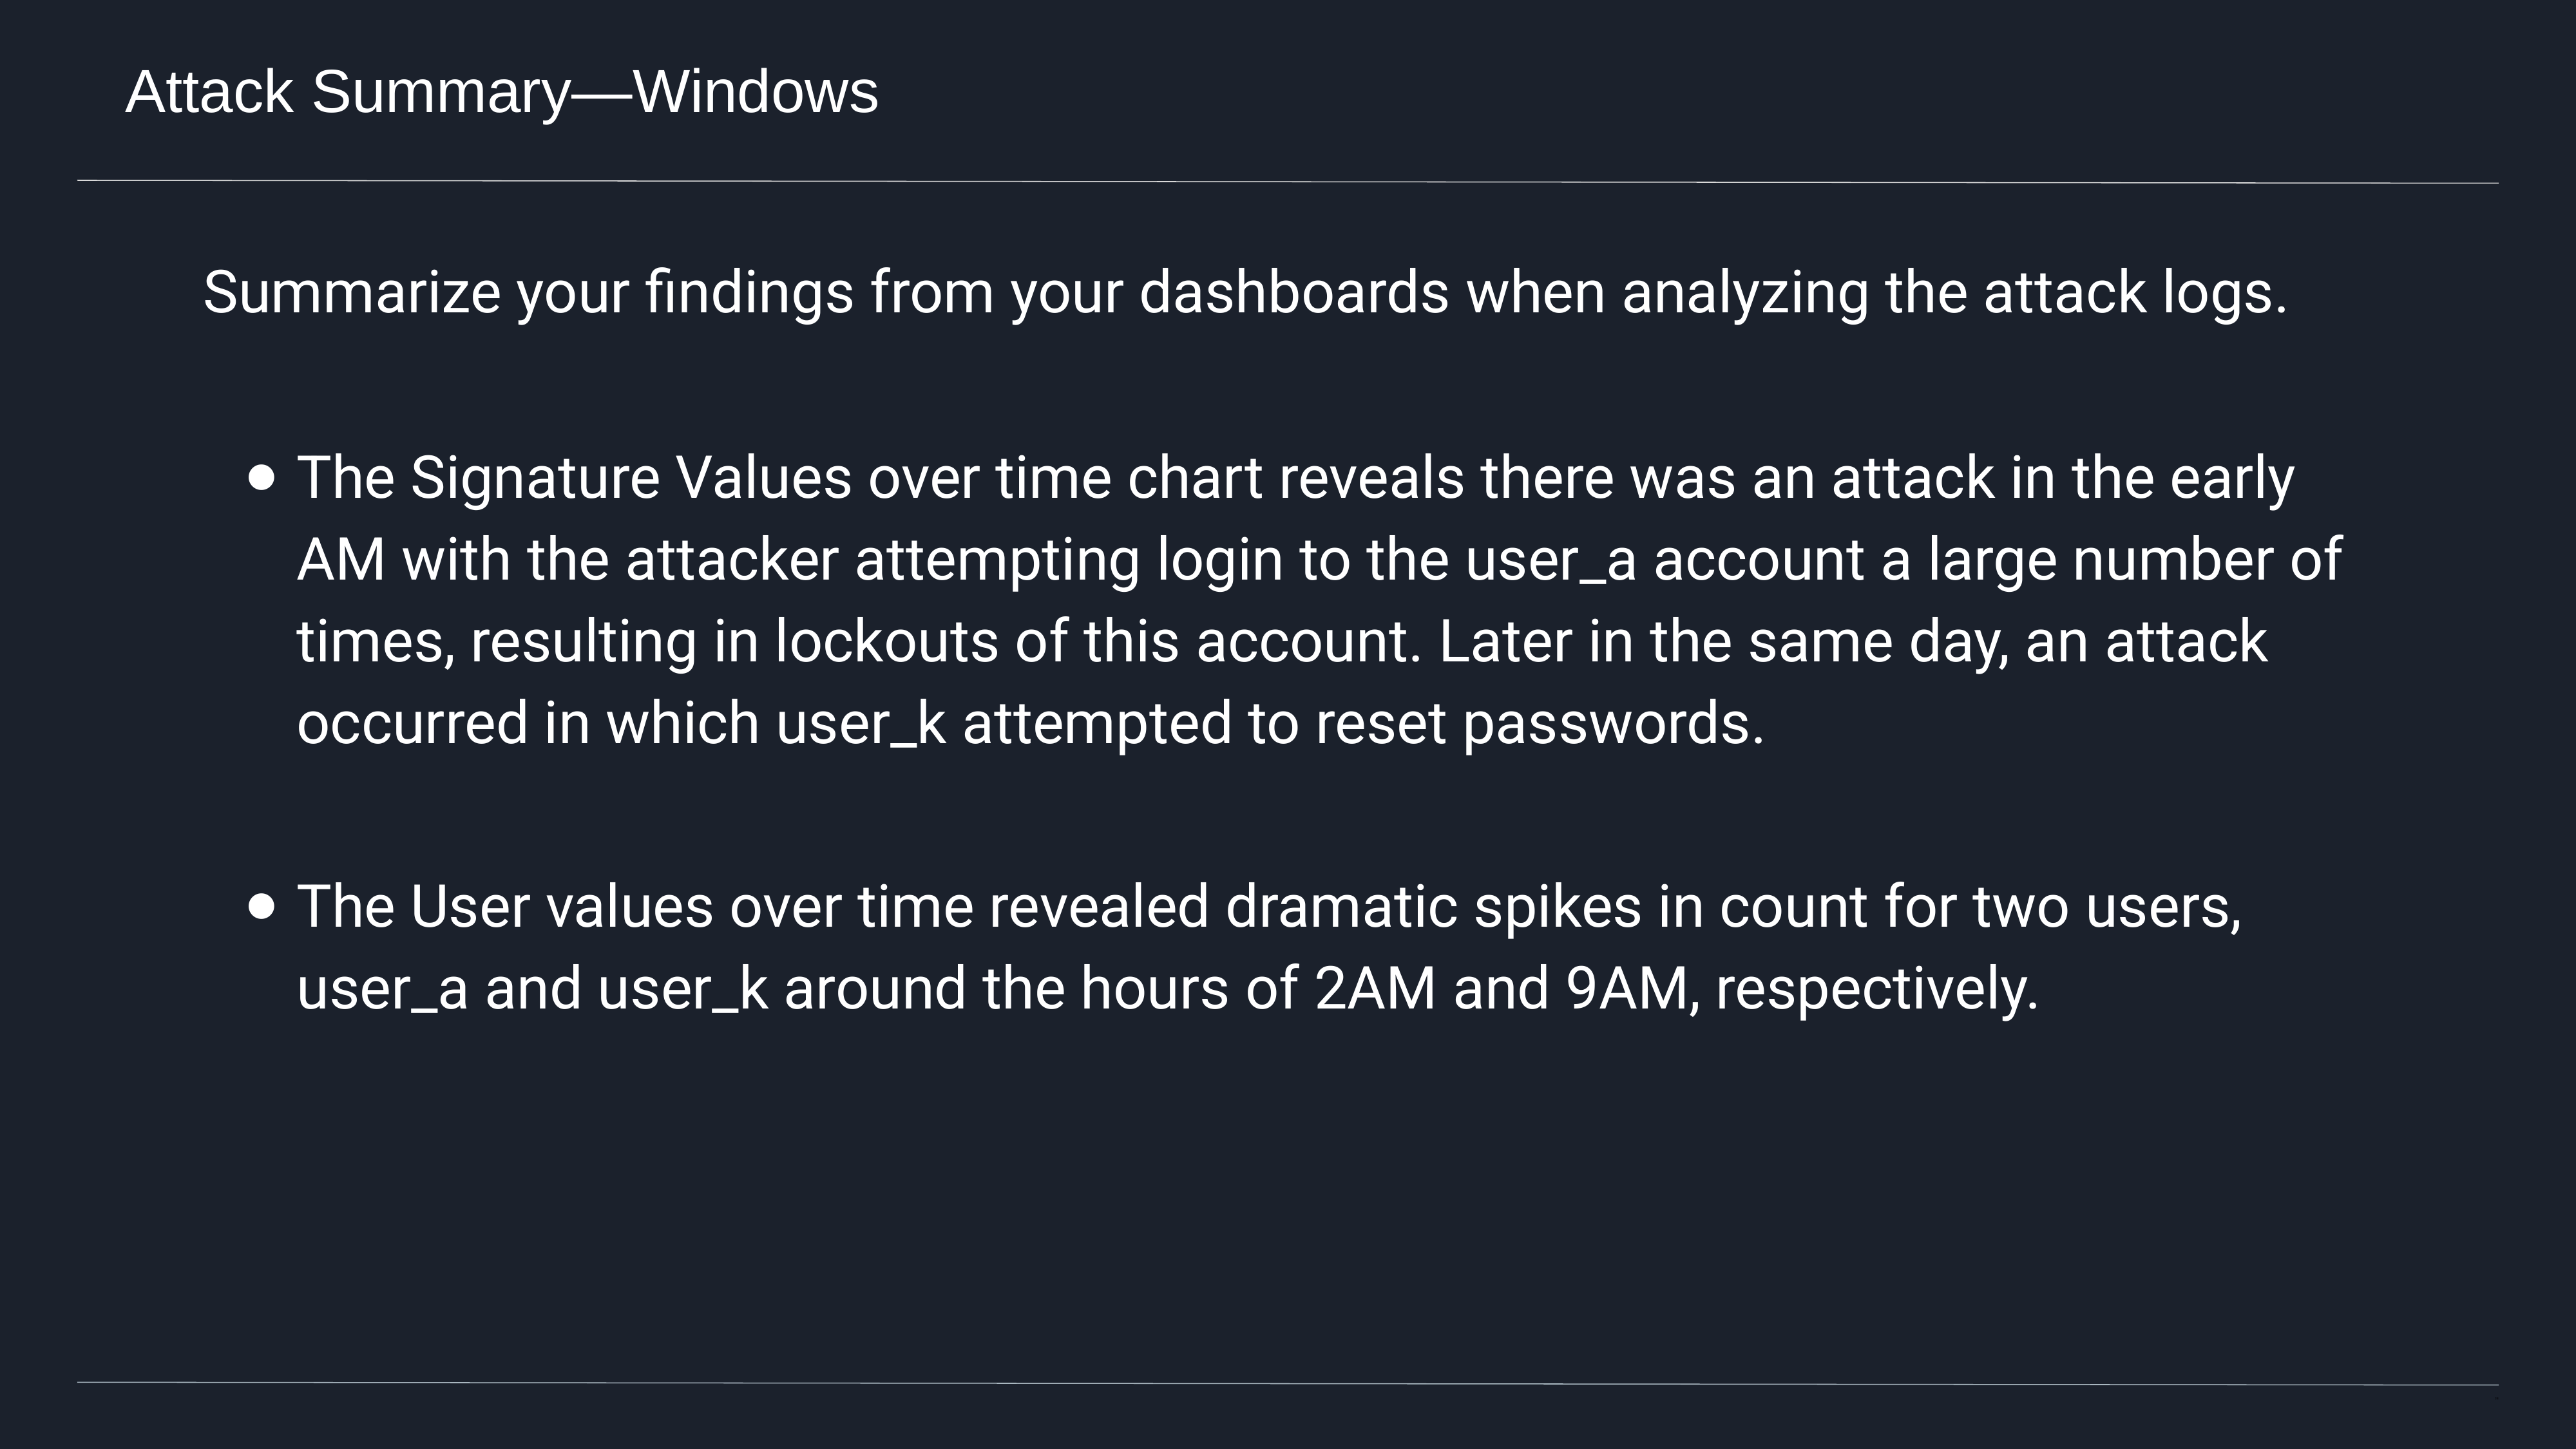

# Attack Summary—Windows
Summarize your findings from your dashboards when analyzing the attack logs.

The Signature Values over time chart reveals there was an attack in the early AM with the attacker attempting login to the user_a account a large number of times, resulting in lockouts of this account. Later in the same day, an attack occurred in which user_k attempted to reset passwords.

The User values over time revealed dramatic spikes in count for two users, user_a and user_k around the hours of 2AM and 9AM, respectively.

38